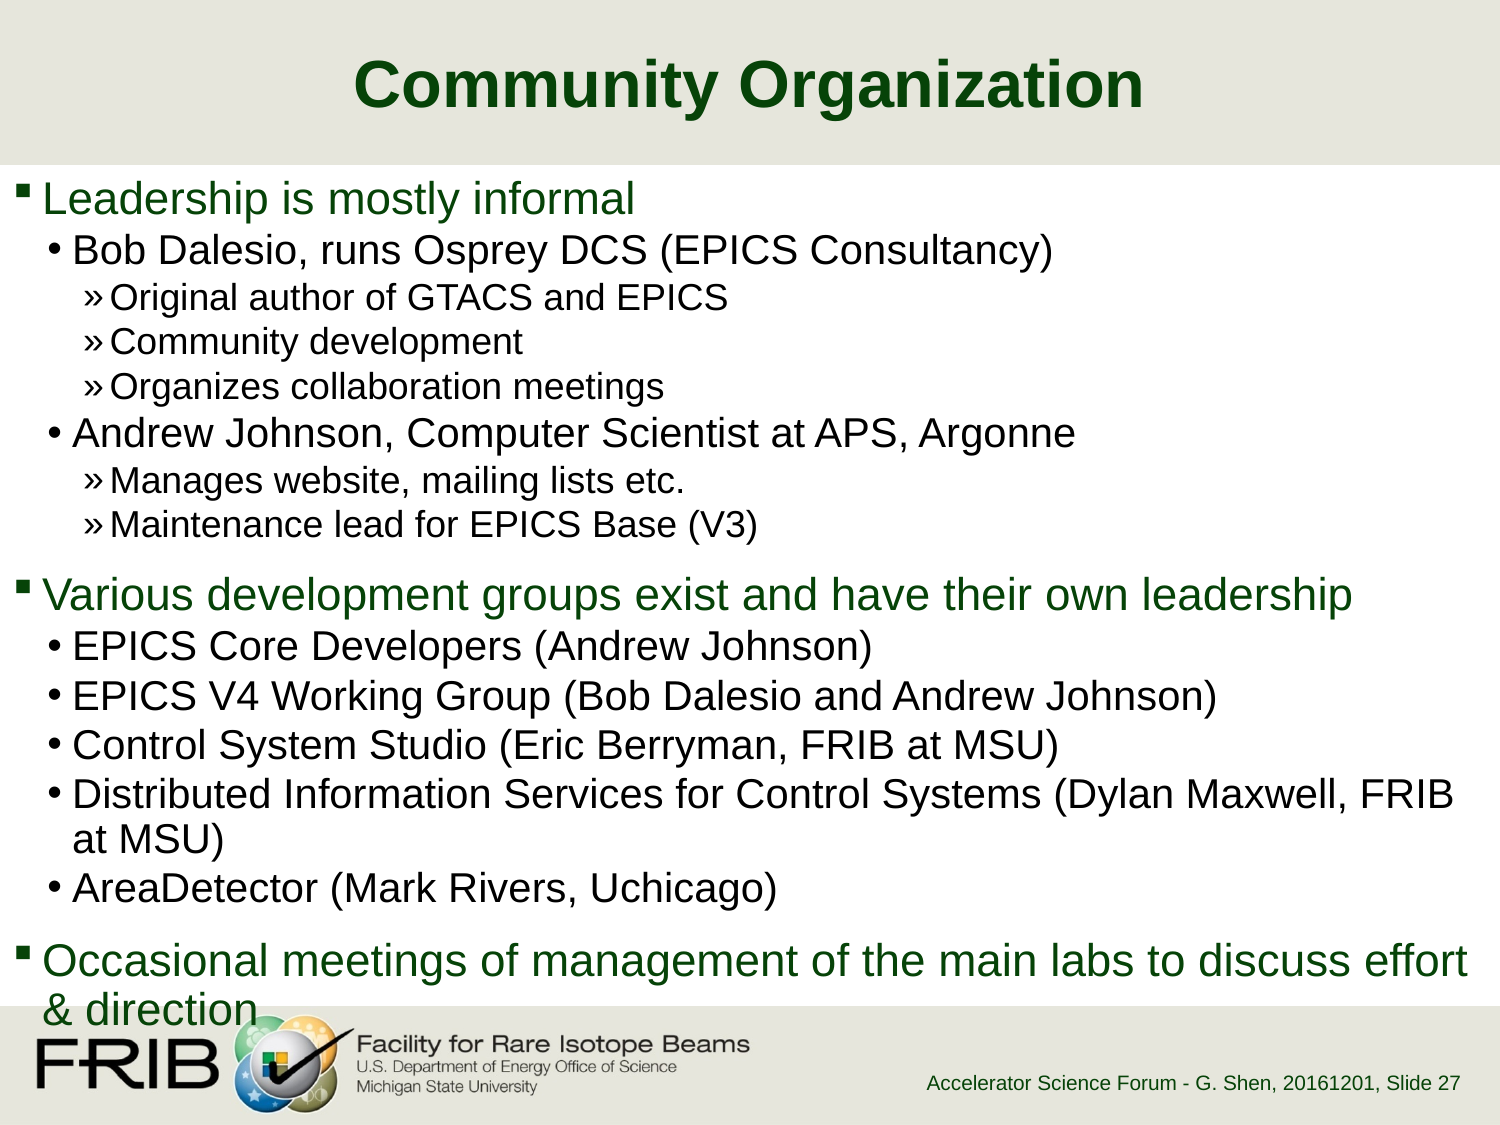

# Community Organization
Leadership is mostly informal
Bob Dalesio, runs Osprey DCS (EPICS Consultancy)
Original author of GTACS and EPICS
Community development
Organizes collaboration meetings
Andrew Johnson, Computer Scientist at APS, Argonne
Manages website, mailing lists etc.
Maintenance lead for EPICS Base (V3)
Various development groups exist and have their own leadership
EPICS Core Developers (Andrew Johnson)
EPICS V4 Working Group (Bob Dalesio and Andrew Johnson)
Control System Studio (Eric Berryman, FRIB at MSU)
Distributed Information Services for Control Systems (Dylan Maxwell, FRIB at MSU)
AreaDetector (Mark Rivers, Uchicago)
Occasional meetings of management of the main labs to discuss effort & direction

Accelerator Science Forum - G. Shen, 20161201
, Slide 27